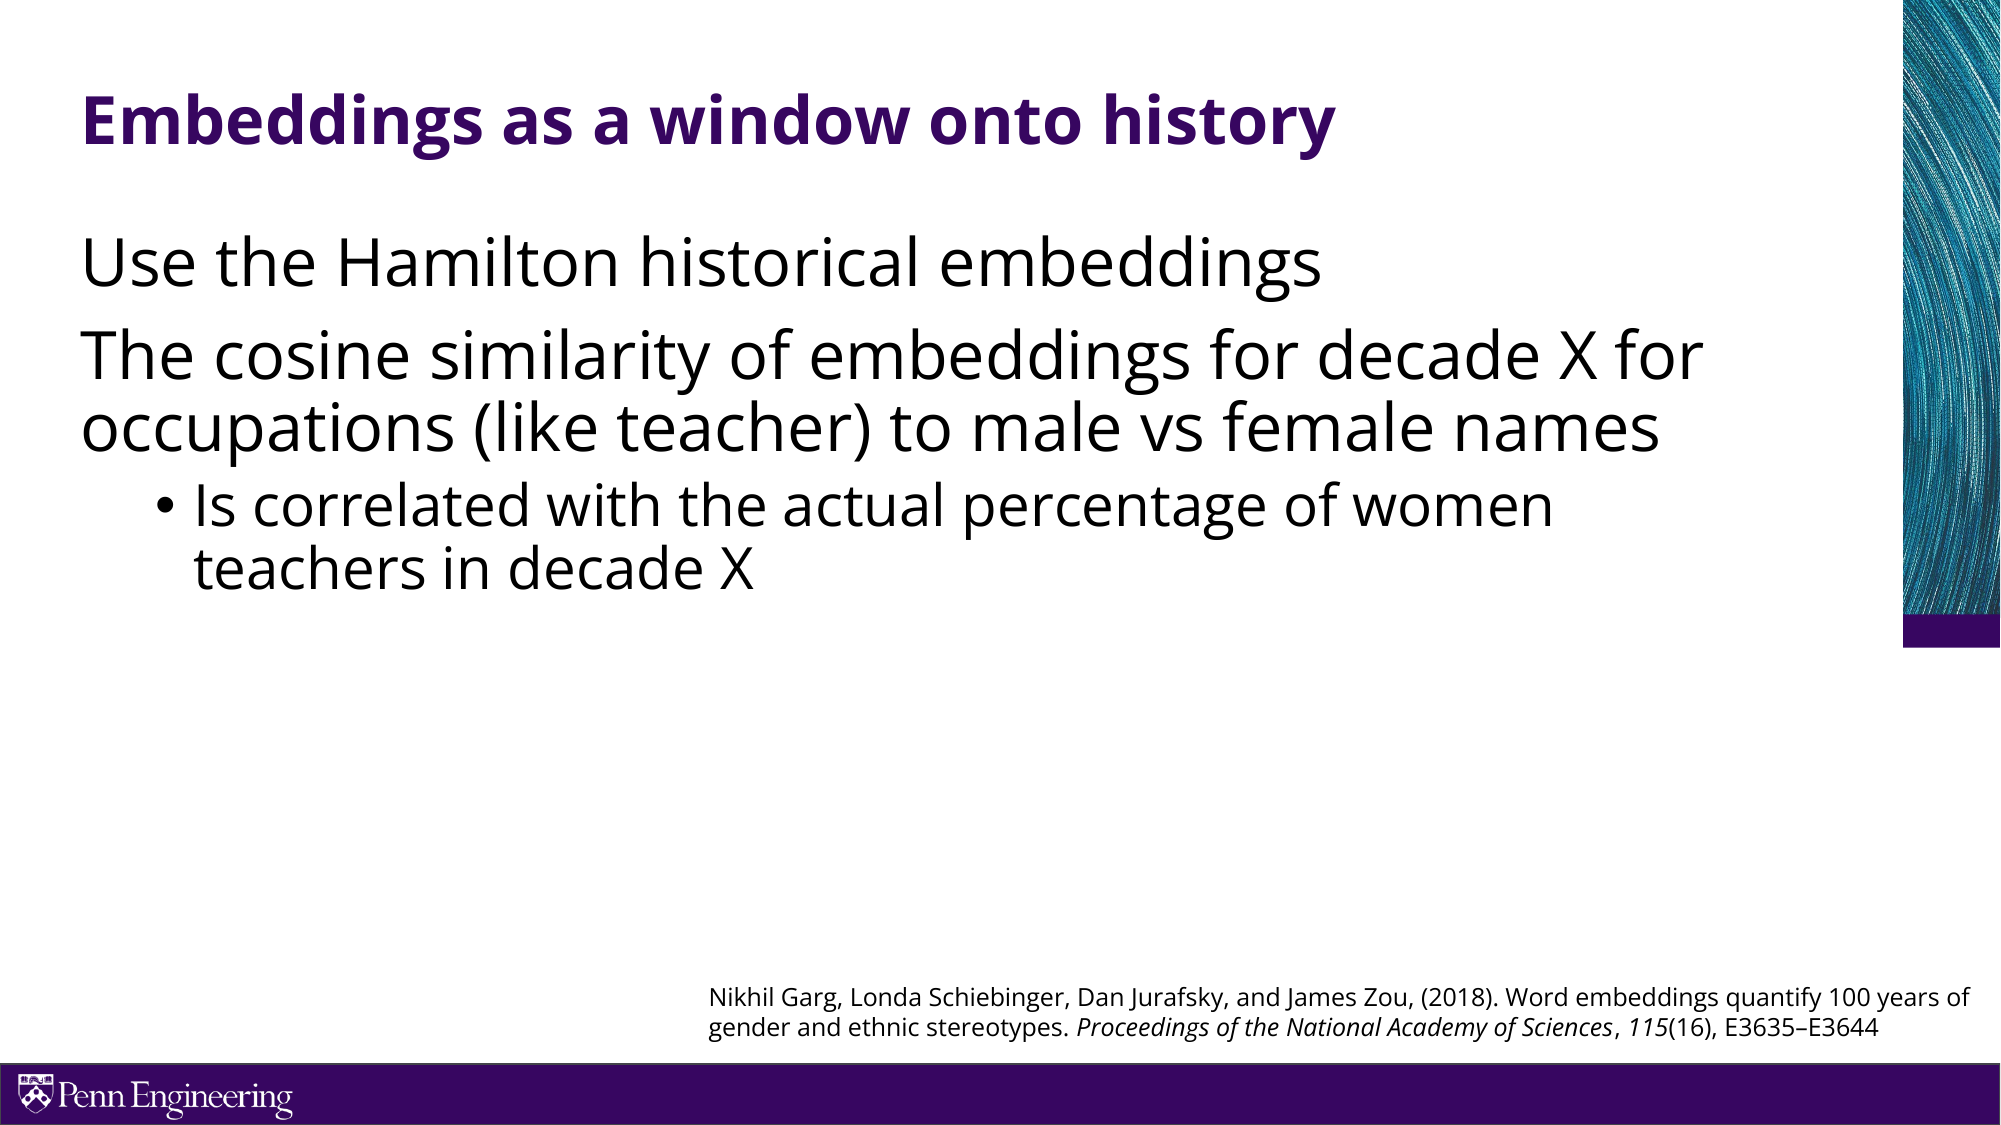

# Embeddings as a window onto history
Use the Hamilton historical embeddings
The cosine similarity of embeddings for decade X for occupations (like teacher) to male vs female names
Is correlated with the actual percentage of women teachers in decade X

Nikhil Garg, Londa Schiebinger, Dan Jurafsky, and James Zou, (2018). Word embeddings quantify 100 years of gender and ethnic stereotypes. Proceedings of the National Academy of Sciences, 115(16), E3635–E3644